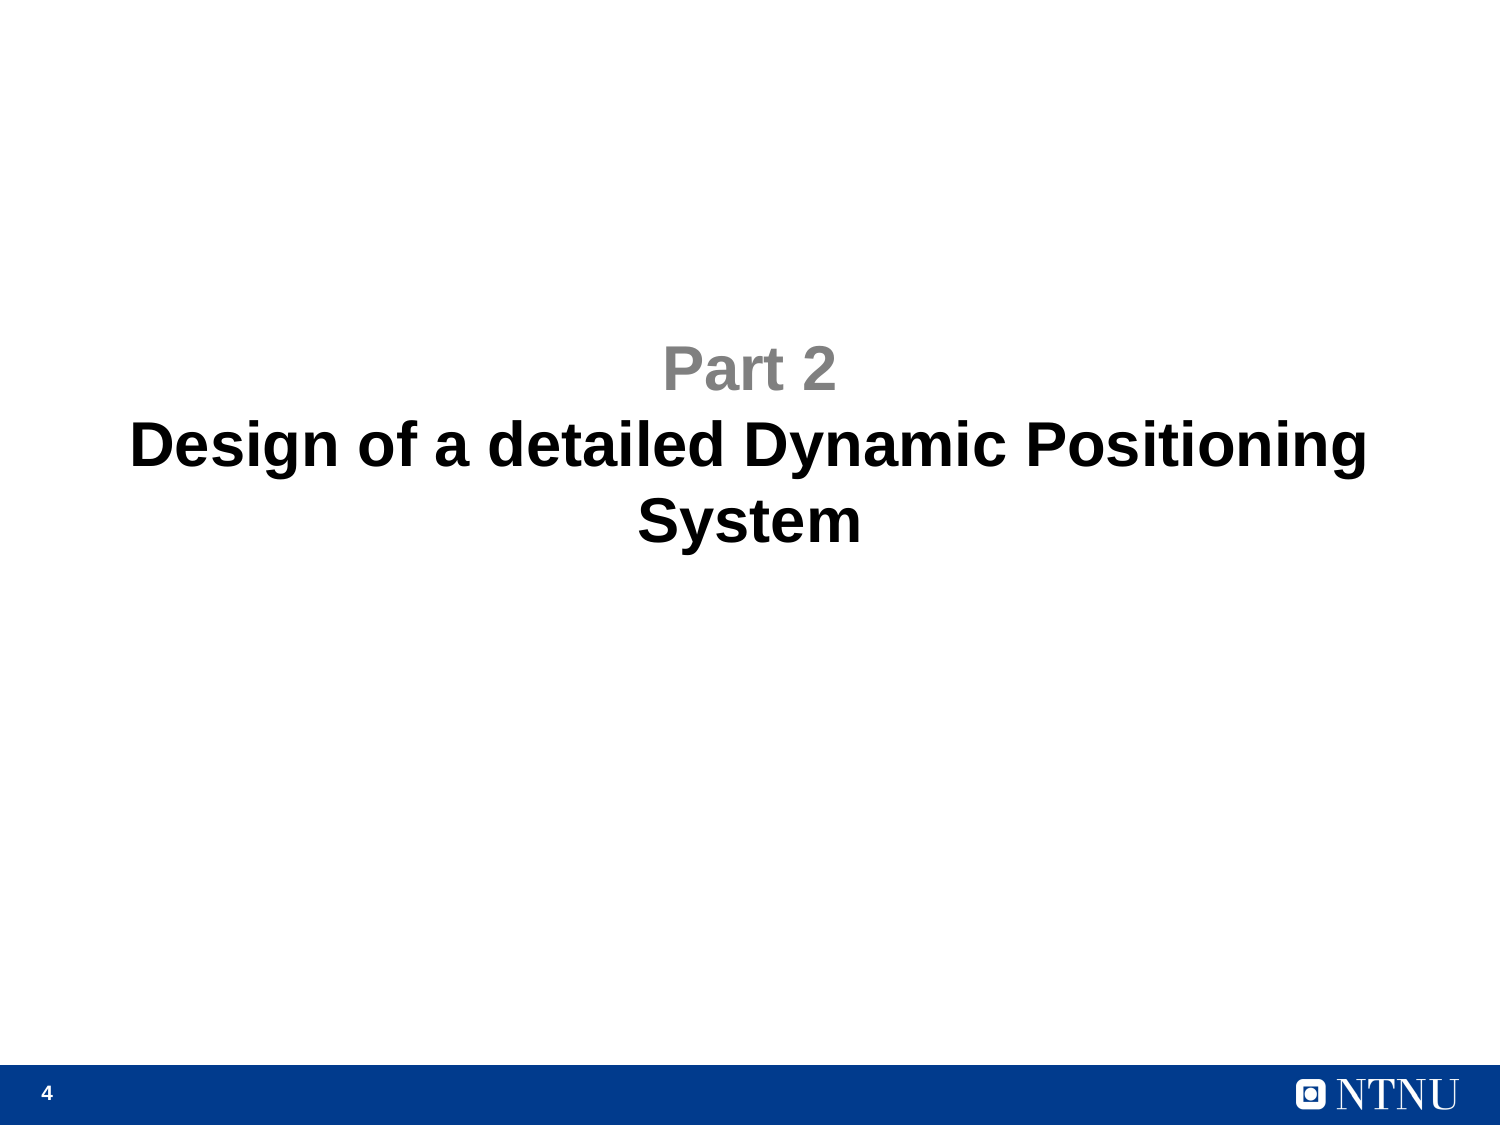

# Part 2 Design of a detailed Dynamic Positioning System